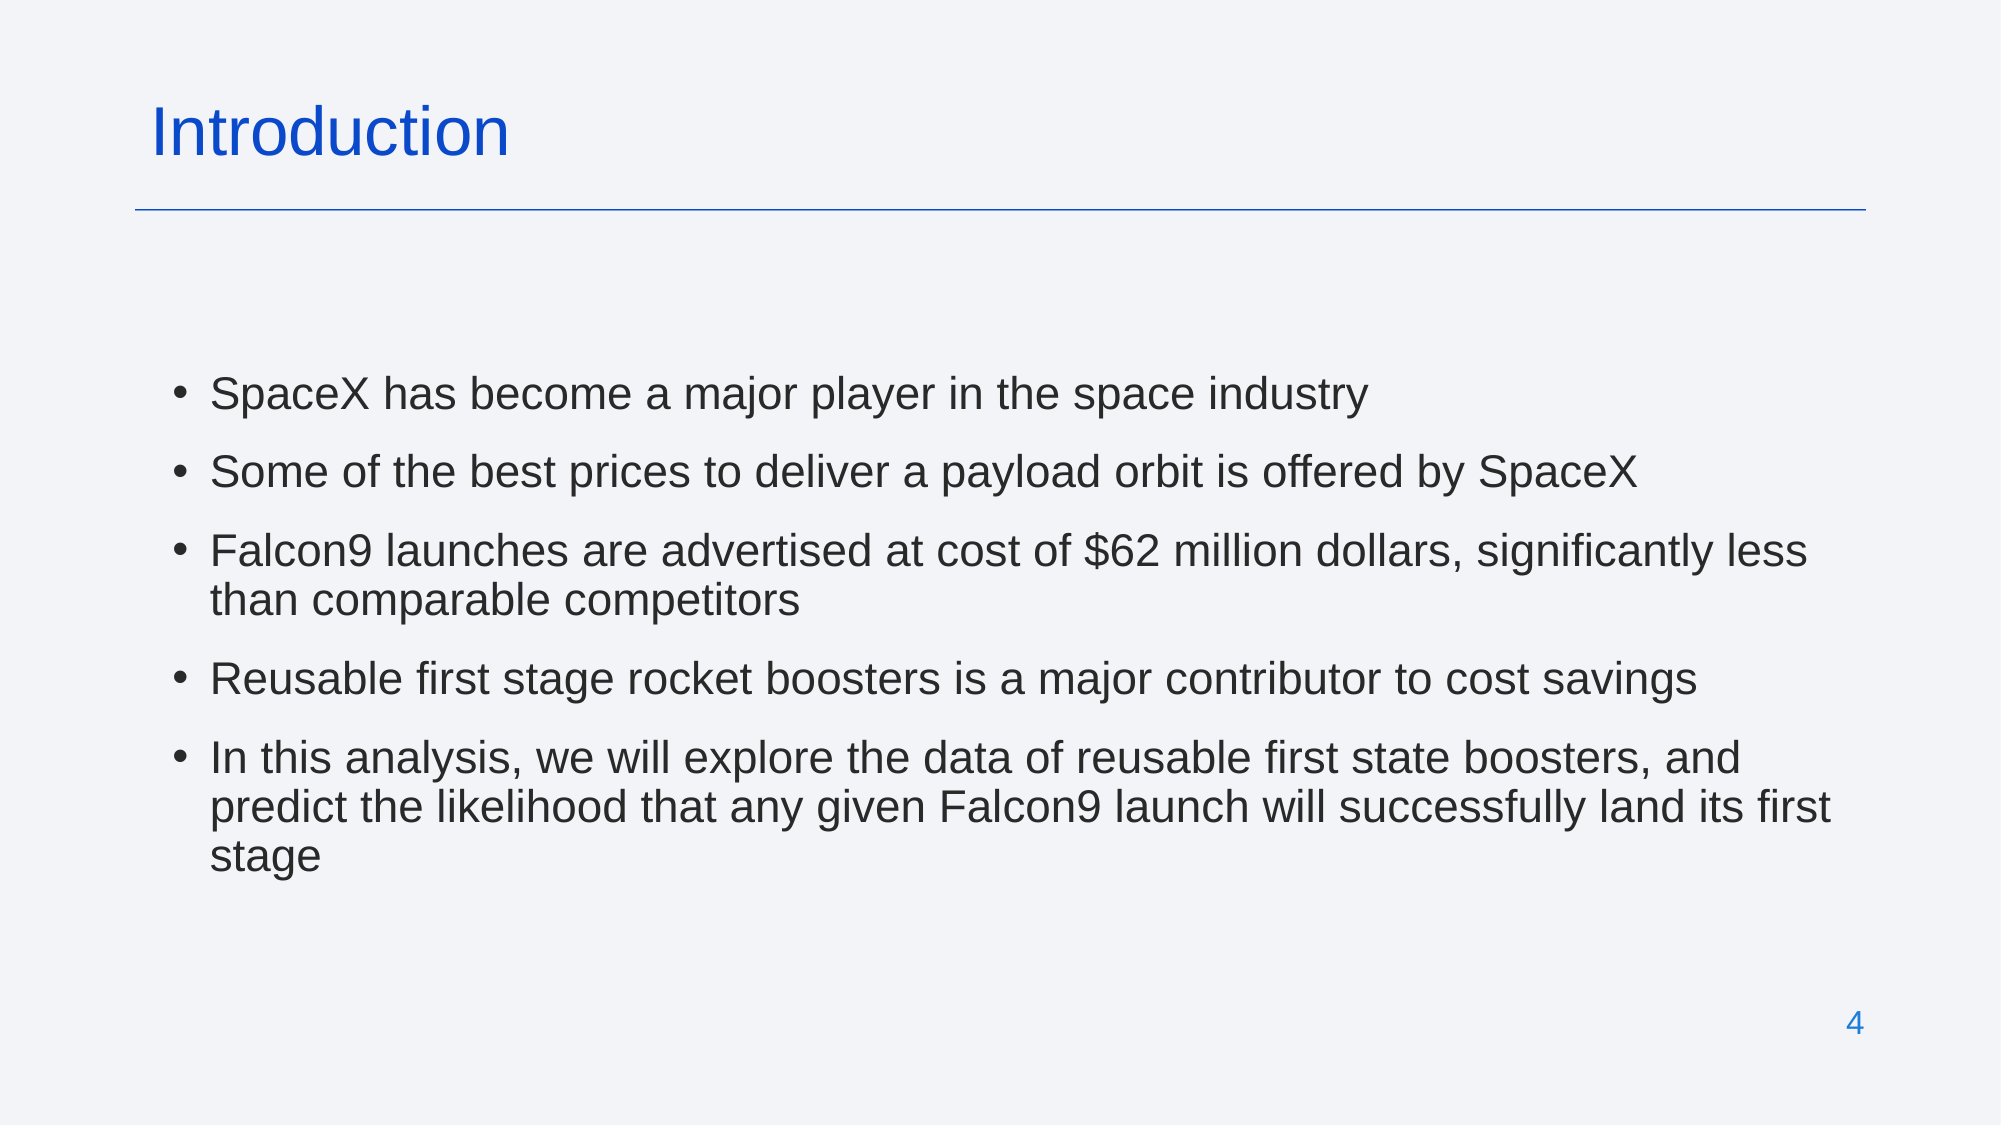

Introduction
SpaceX has become a major player in the space industry
Some of the best prices to deliver a payload orbit is offered by SpaceX
Falcon9 launches are advertised at cost of $62 million dollars, significantly less than comparable competitors
Reusable first stage rocket boosters is a major contributor to cost savings
In this analysis, we will explore the data of reusable first state boosters, and predict the likelihood that any given Falcon9 launch will successfully land its first stage

4